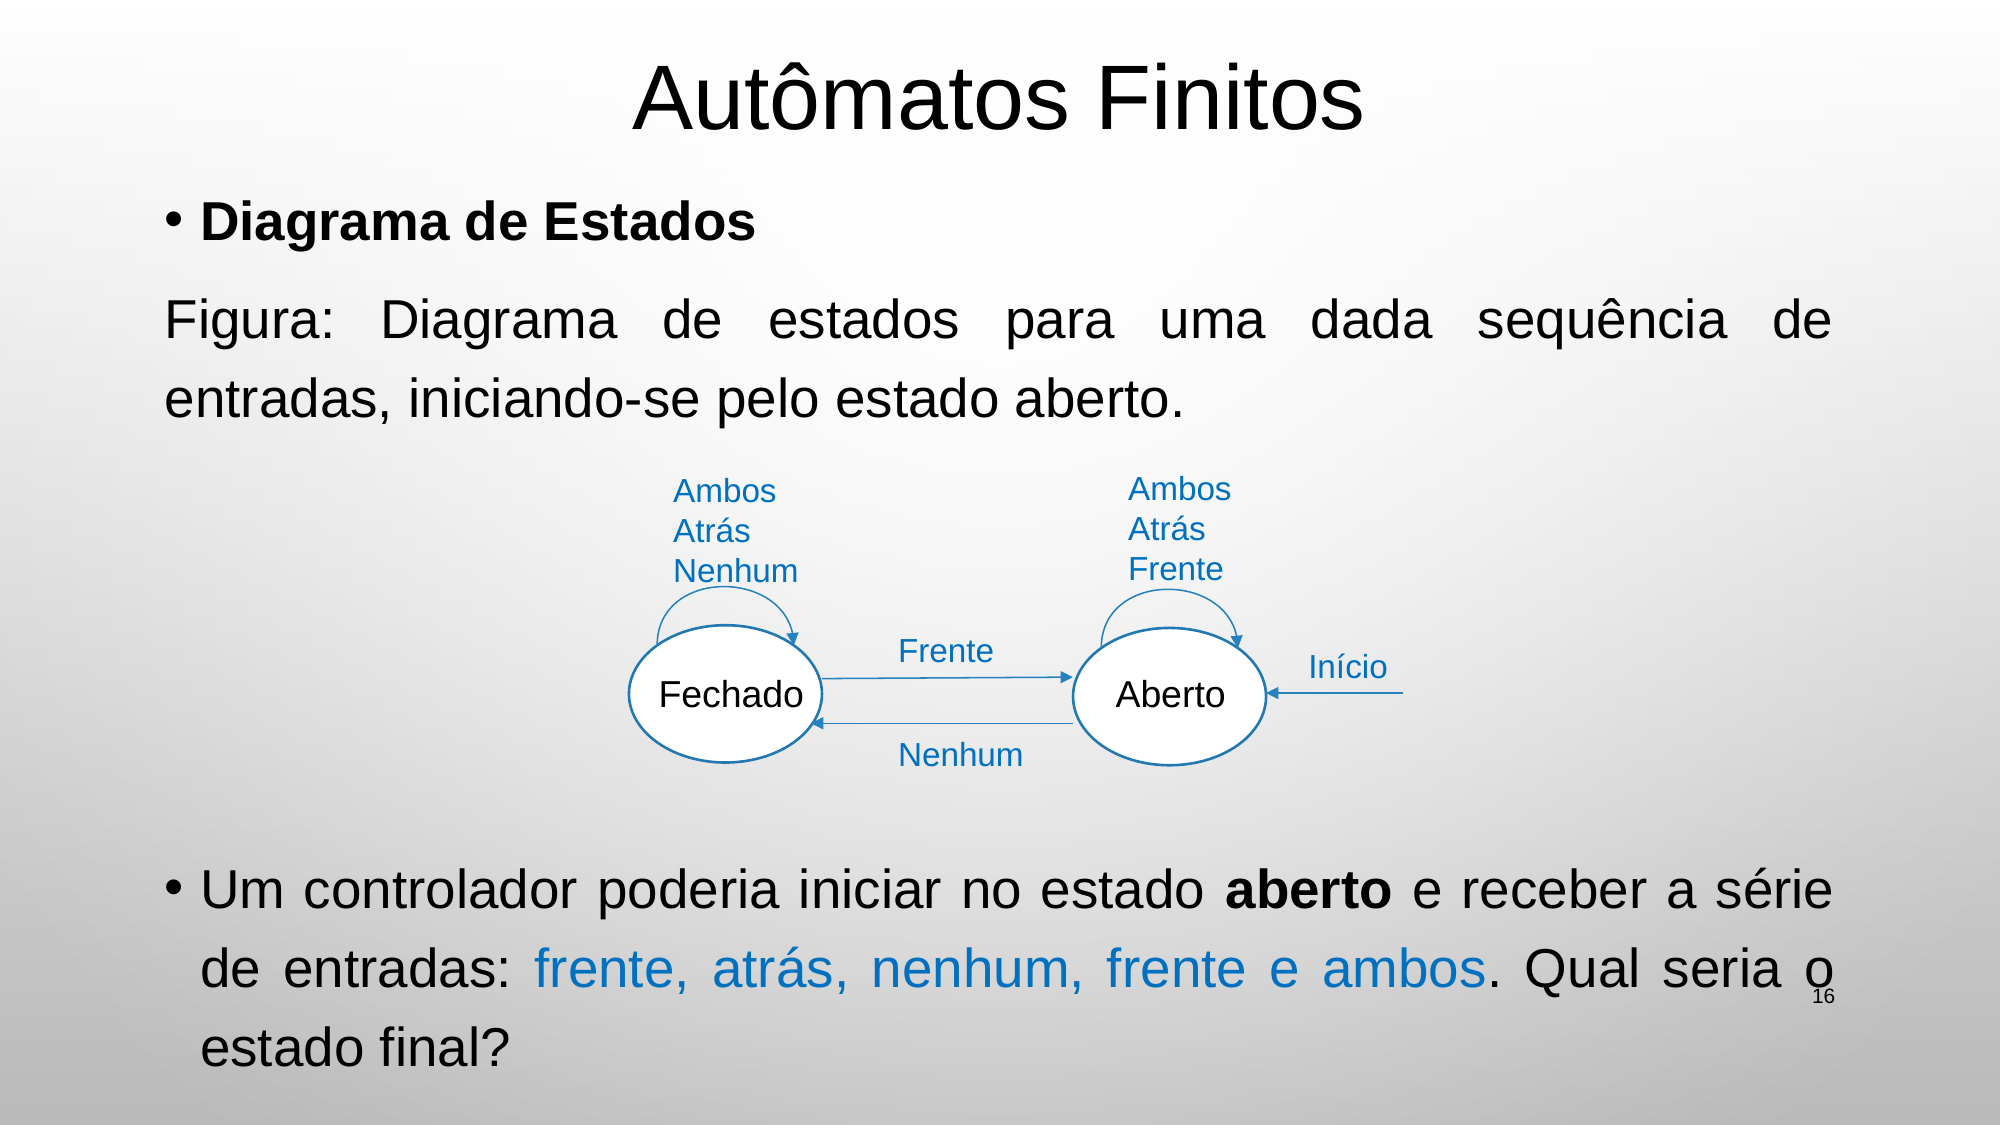

# Autômatos Finitos
Diagrama de Estados
Figura: Diagrama de estados para uma dada sequência de entradas, iniciando-se pelo estado aberto.

Um controlador poderia iniciar no estado aberto e receber a série de entradas: frente, atrás, nenhum, frente e ambos. Qual seria o estado final?
Ambos
Atrás
Frente
Ambos
Atrás
Nenhum
Frente
Fe
Fe
Início
Fechado
Aberto
Nenhum
16